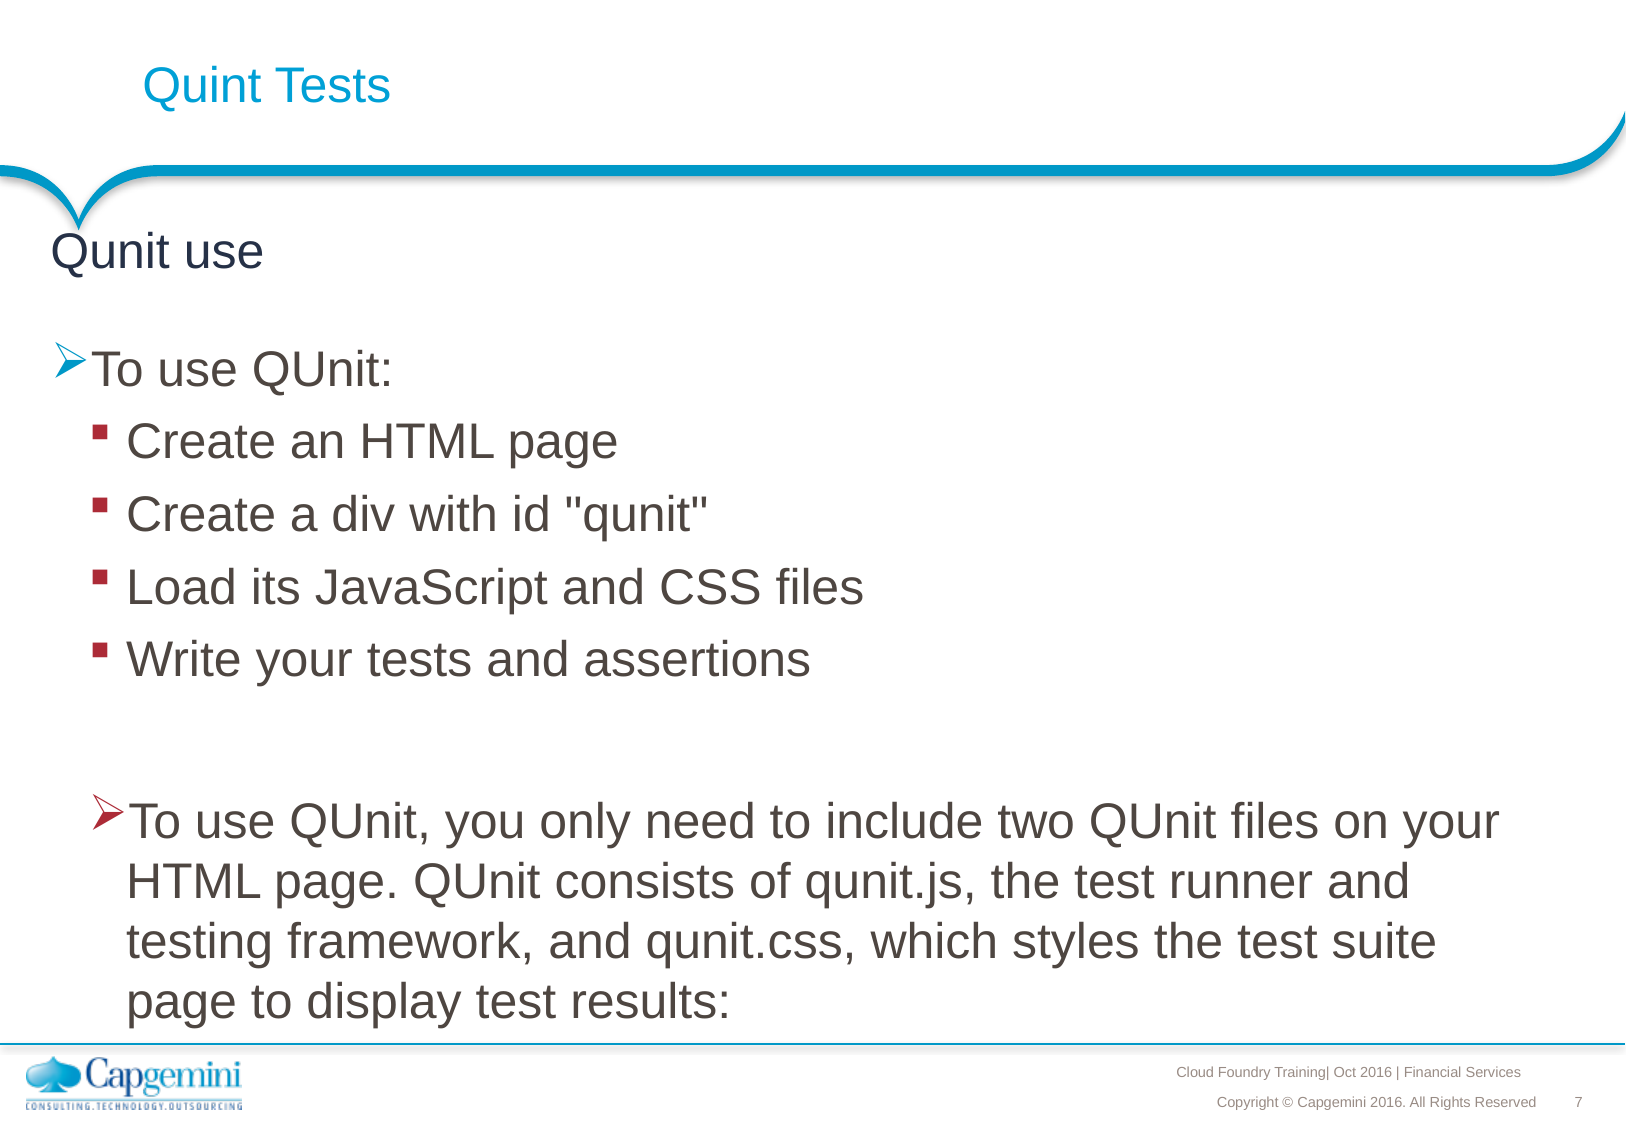

# Quint Tests
Qunit use

To use QUnit:
Create an HTML page
Create a div with id "qunit"
Load its JavaScript and CSS files
Write your tests and assertions

To use QUnit, you only need to include two QUnit files on your HTML page. QUnit consists of qunit.js, the test runner and testing framework, and qunit.css, which styles the test suite page to display test results: